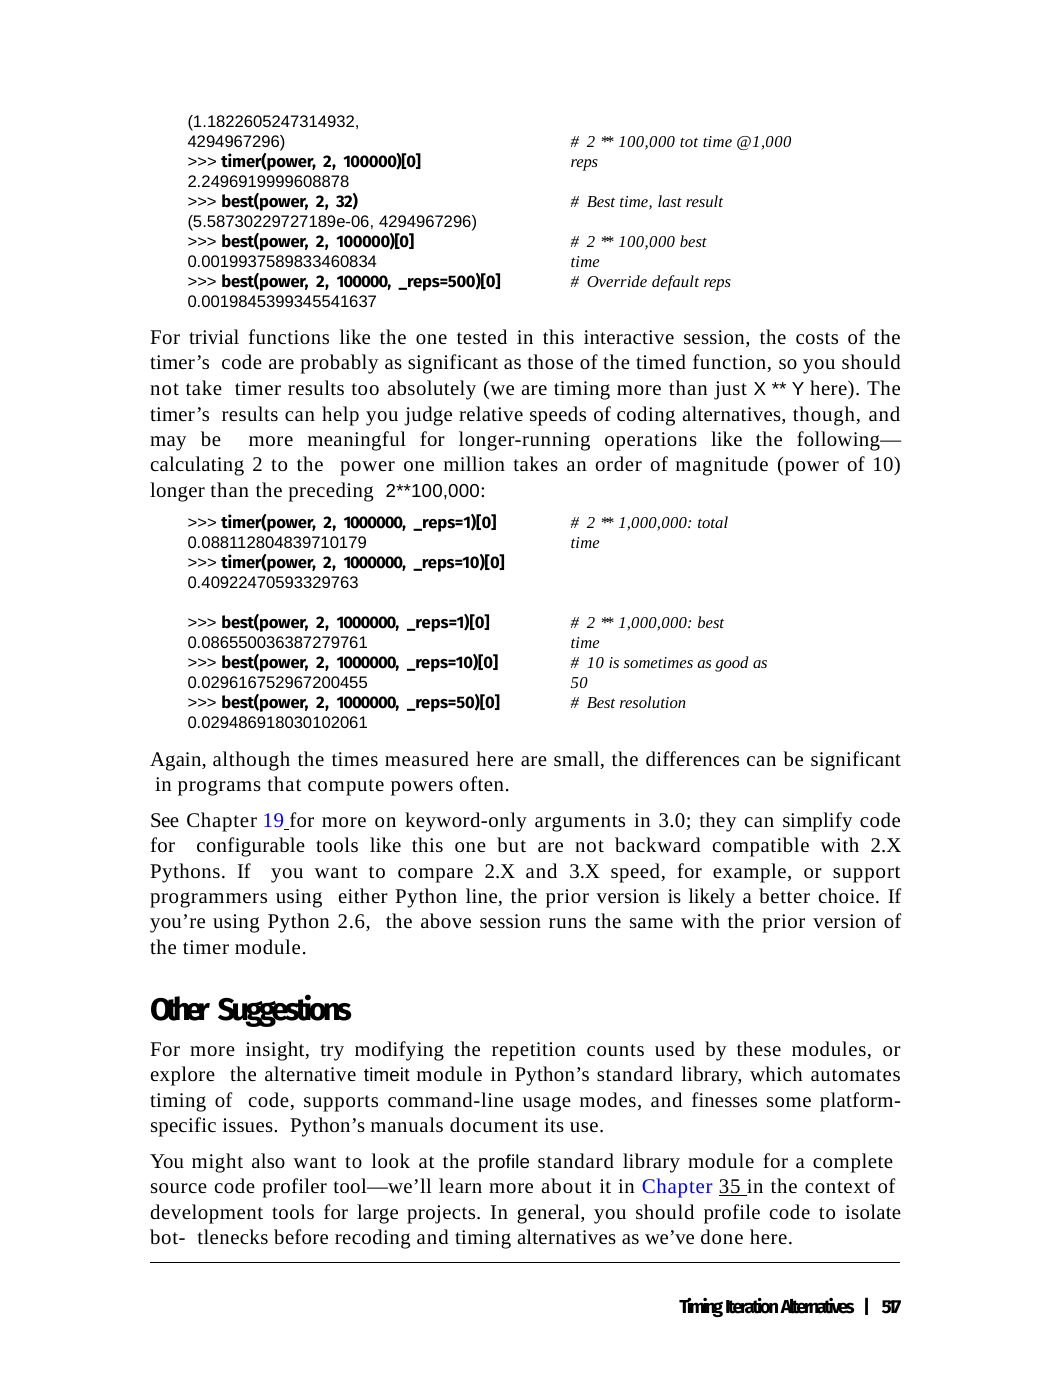

(1.1822605247314932, 4294967296)
>>> timer(power, 2, 100000)[0]
2.2496919999608878
# 2 ** 100,000 tot time @1,000 reps
>>> best(power, 2, 32)
(5.58730229727189e-06, 4294967296)
>>> best(power, 2, 100000)[0]
0.0019937589833460834
>>> best(power, 2, 100000, _reps=500)[0]
0.0019845399345541637
# Best time, last result
# 2 ** 100,000 best time
# Override default reps
For trivial functions like the one tested in this interactive session, the costs of the timer’s  code are probably as significant as those of the timed function, so you should not take  timer results too absolutely (we are timing more than just X ** Y here). The timer’s  results can help you judge relative speeds of coding alternatives, though, and may be  more meaningful for longer-running operations like the following—calculating 2 to the  power one million takes an order of magnitude (power of 10) longer than the preceding  2**100,000:
>>> timer(power, 2, 1000000, _reps=1)[0]
0.088112804839710179
>>> timer(power, 2, 1000000, _reps=10)[0]
0.40922470593329763
# 2 ** 1,000,000: total time
>>> best(power, 2, 1000000, _reps=1)[0]
0.086550036387279761
>>> best(power, 2, 1000000, _reps=10)[0]
0.029616752967200455
>>> best(power, 2, 1000000, _reps=50)[0]
0.029486918030102061
# 2 ** 1,000,000: best time
# 10 is sometimes as good as 50
# Best resolution
Again, although the times measured here are small, the differences can be significant  in programs that compute powers often.
See Chapter 19 for more on keyword-only arguments in 3.0; they can simplify code for  configurable tools like this one but are not backward compatible with 2.X Pythons. If  you want to compare 2.X and 3.X speed, for example, or support programmers using  either Python line, the prior version is likely a better choice. If you’re using Python 2.6,  the above session runs the same with the prior version of the timer module.

Other Suggestions
For more insight, try modifying the repetition counts used by these modules, or explore  the alternative timeit module in Python’s standard library, which automates timing of  code, supports command-line usage modes, and finesses some platform-specific issues.  Python’s manuals document its use.
You might also want to look at the profile standard library module for a complete  source code profiler tool—we’ll learn more about it in Chapter 35 in the context of  development tools for large projects. In general, you should profile code to isolate bot-  tlenecks before recoding and timing alternatives as we’ve done here.

Timing Iteration Alternatives | 517